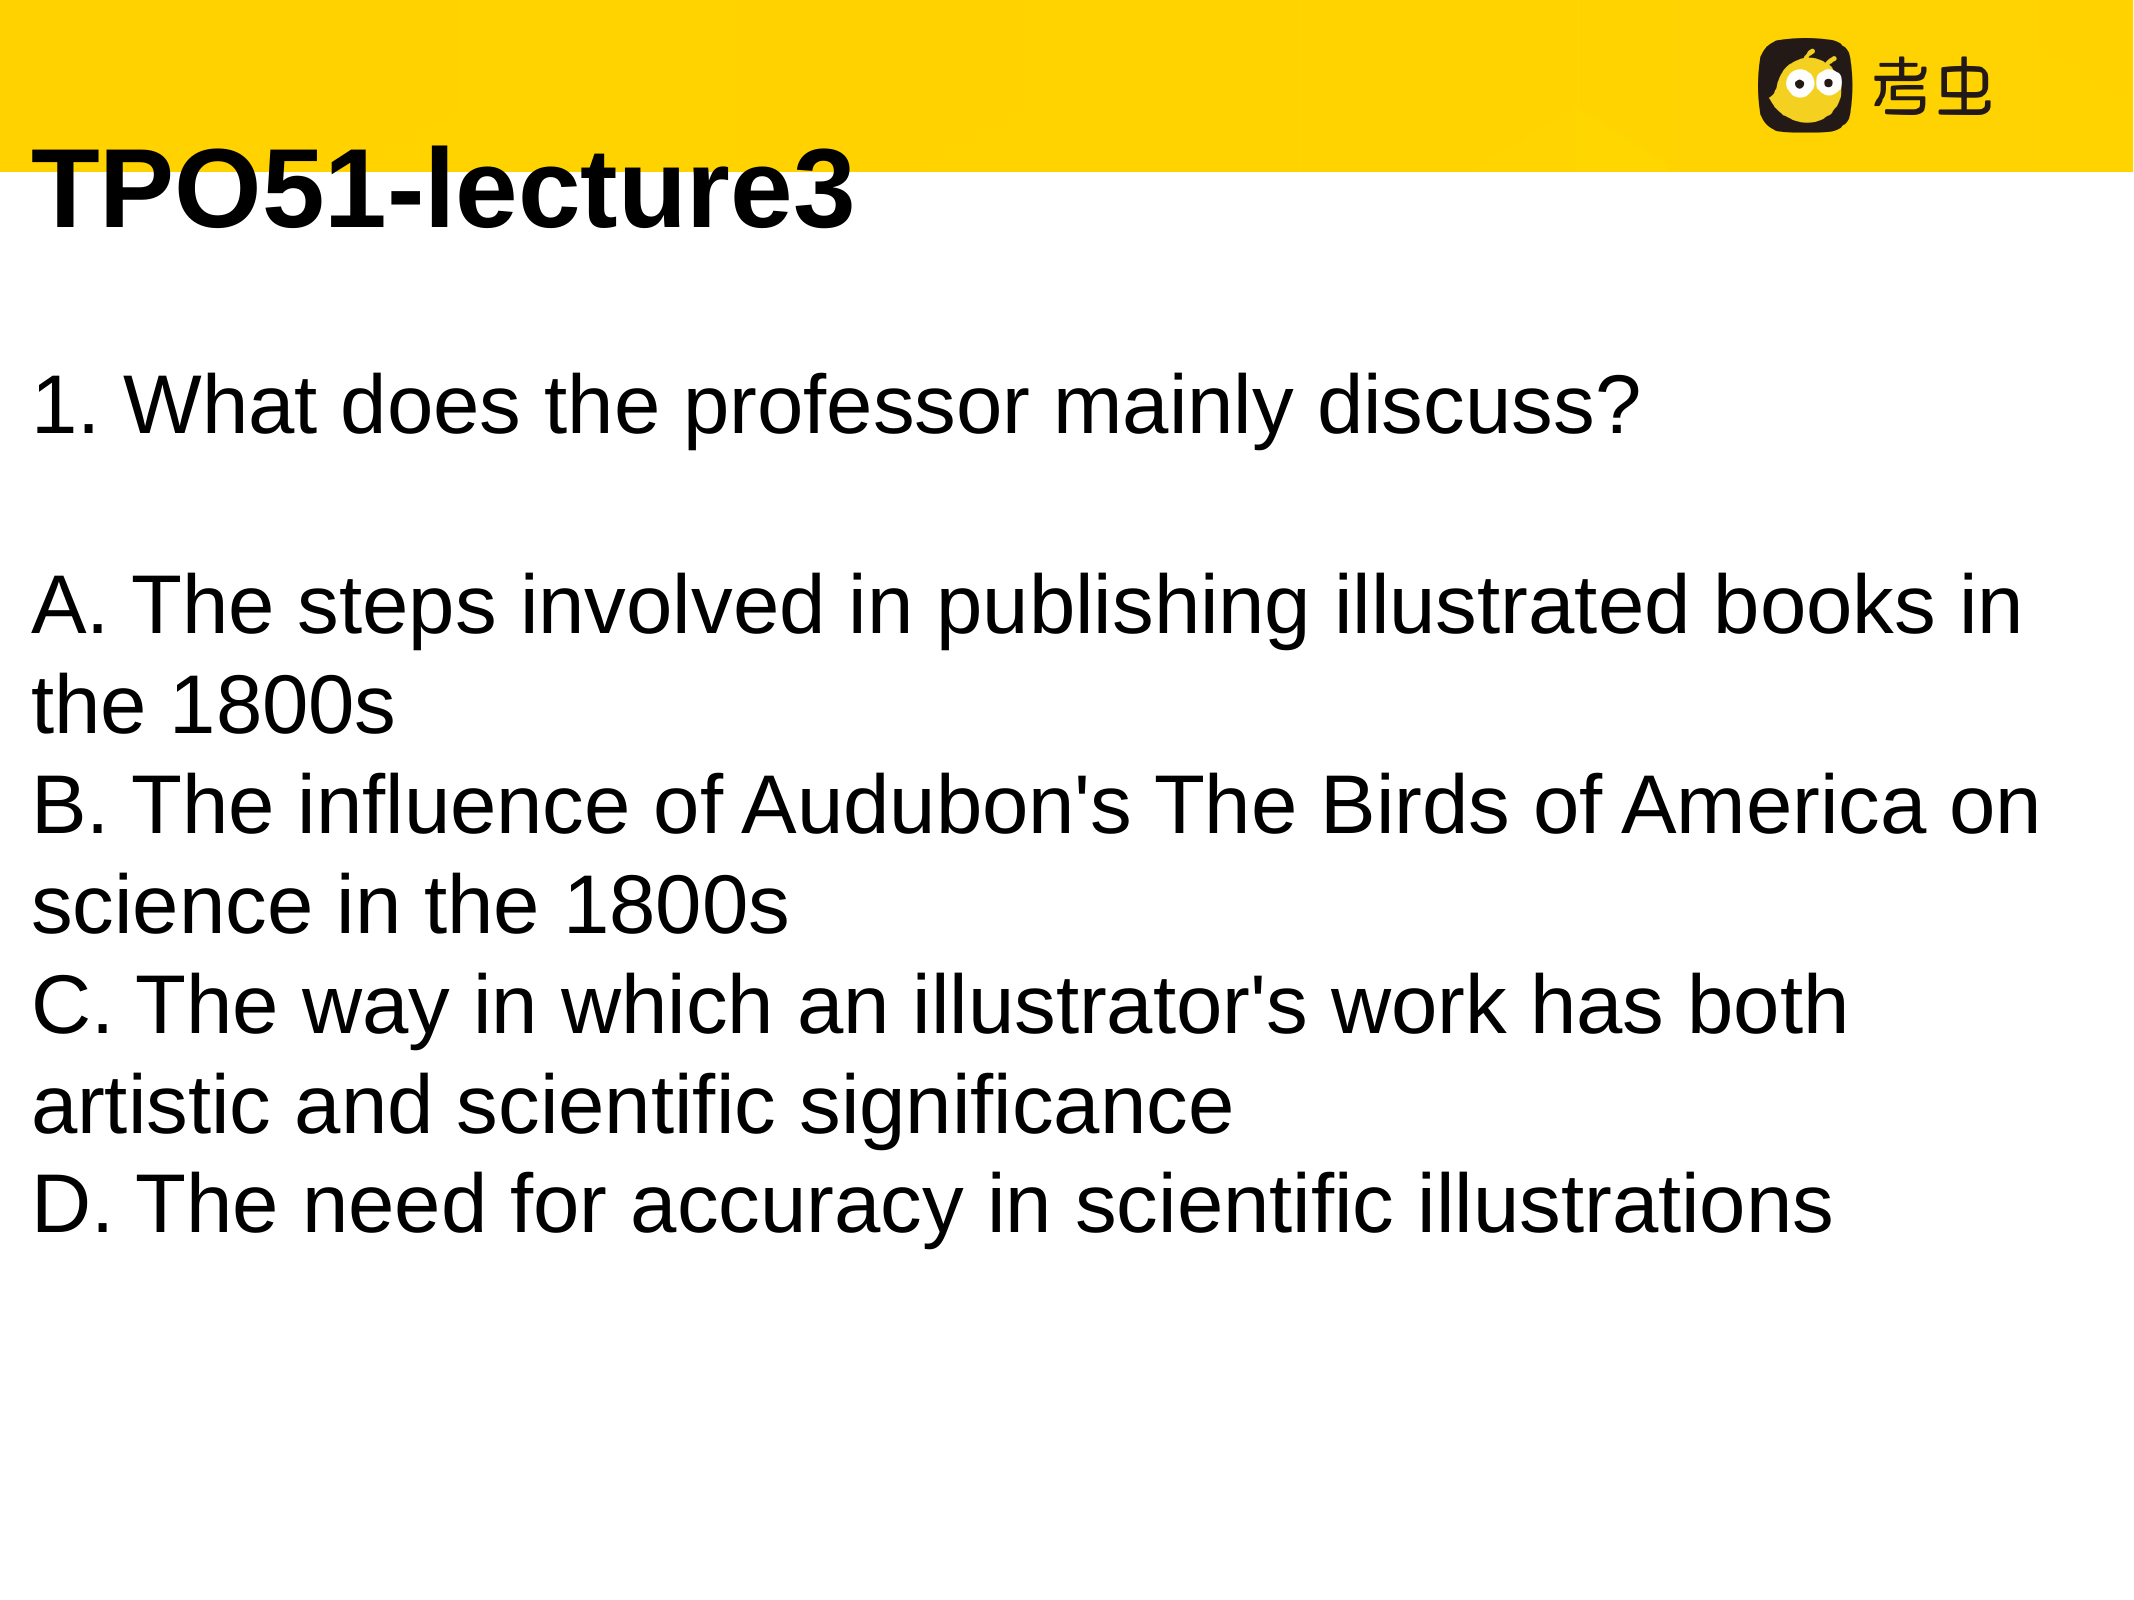

TPO51-lecture3

1. What does the professor mainly discuss?

A. The steps involved in publishing illustrated books in the 1800s
B. The influence of Audubon's The Birds of America on science in the 1800s
C. The way in which an illustrator's work has both artistic and scientific significance
D. The need for accuracy in scientific illustrations